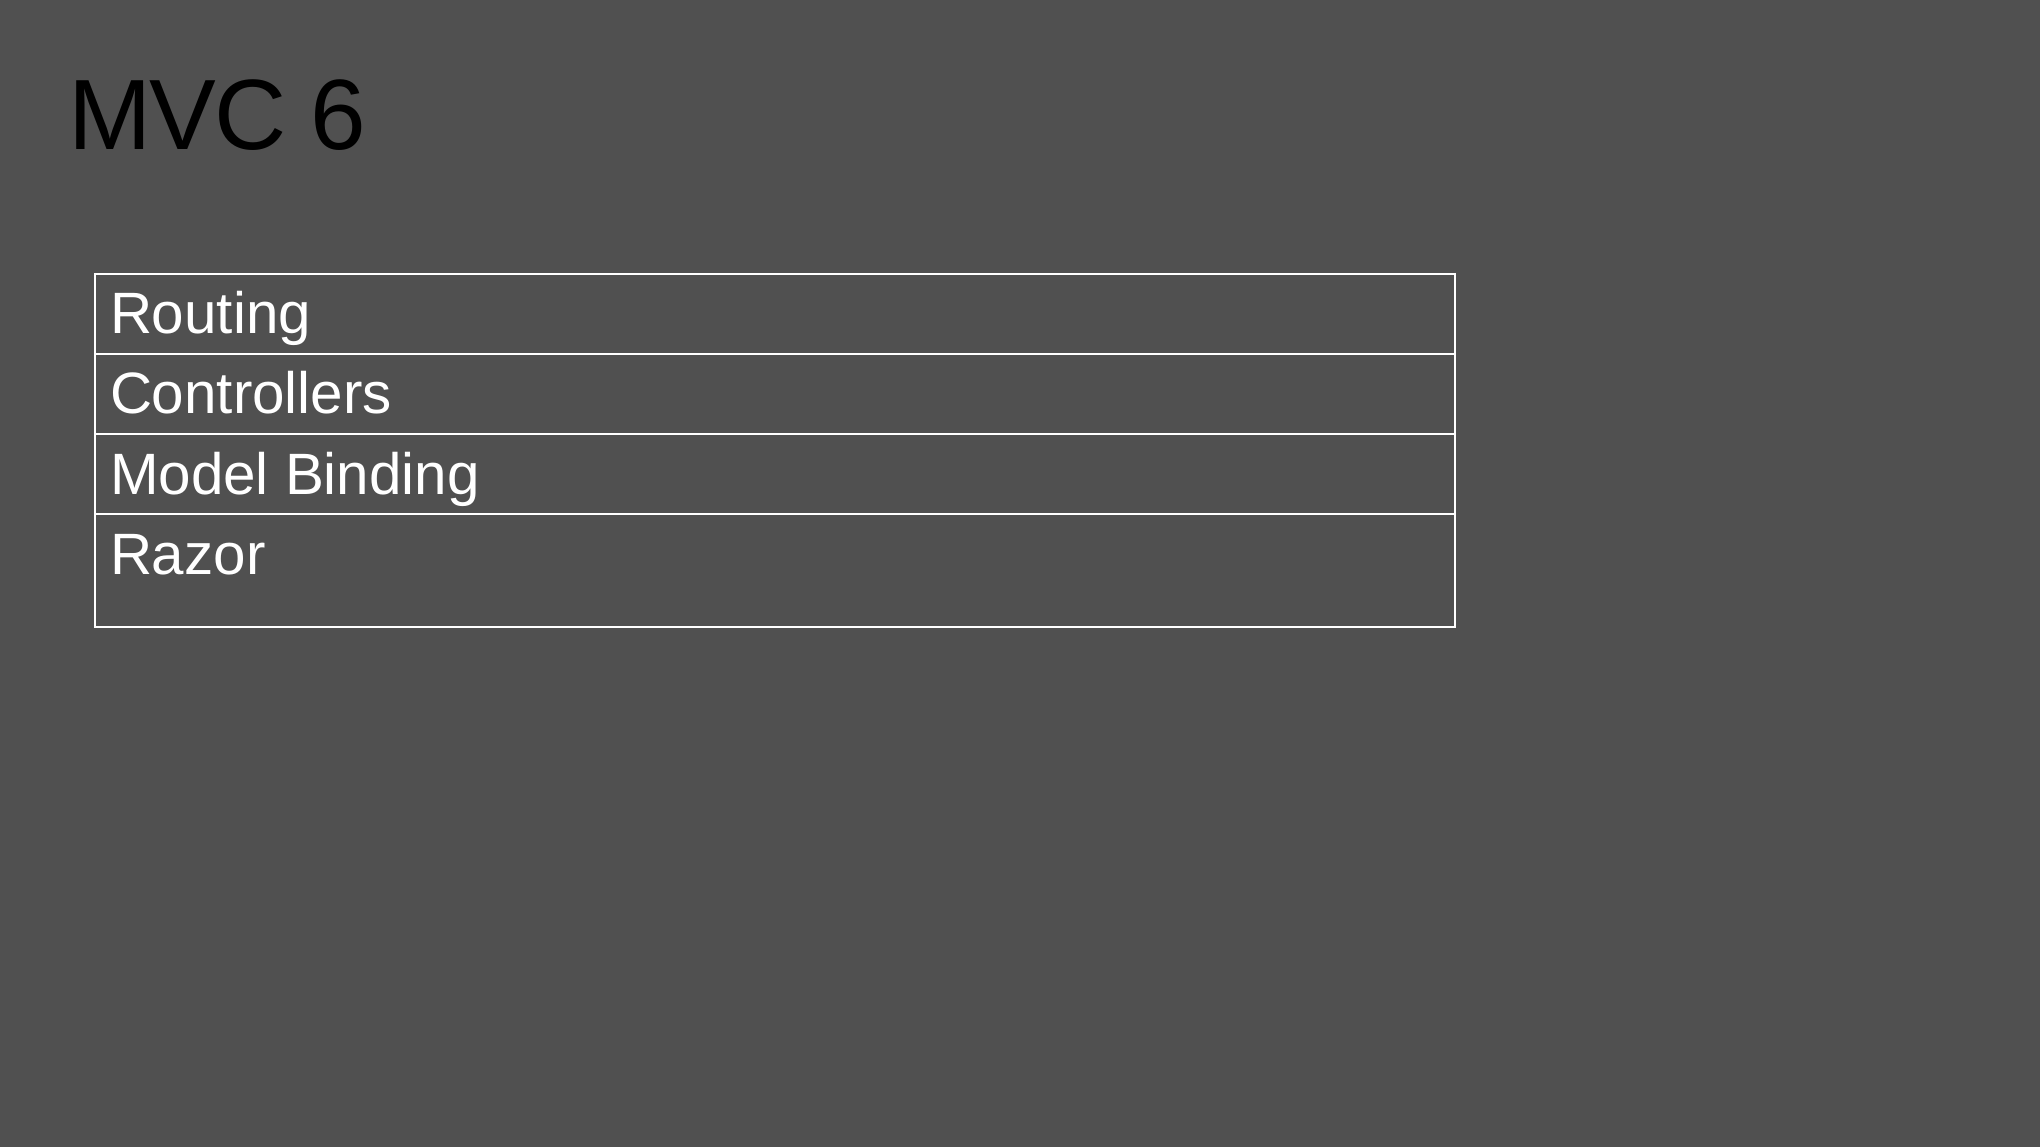

# MVC 6
| Routing |
| --- |
| Controllers |
| Model Binding |
| Razor |